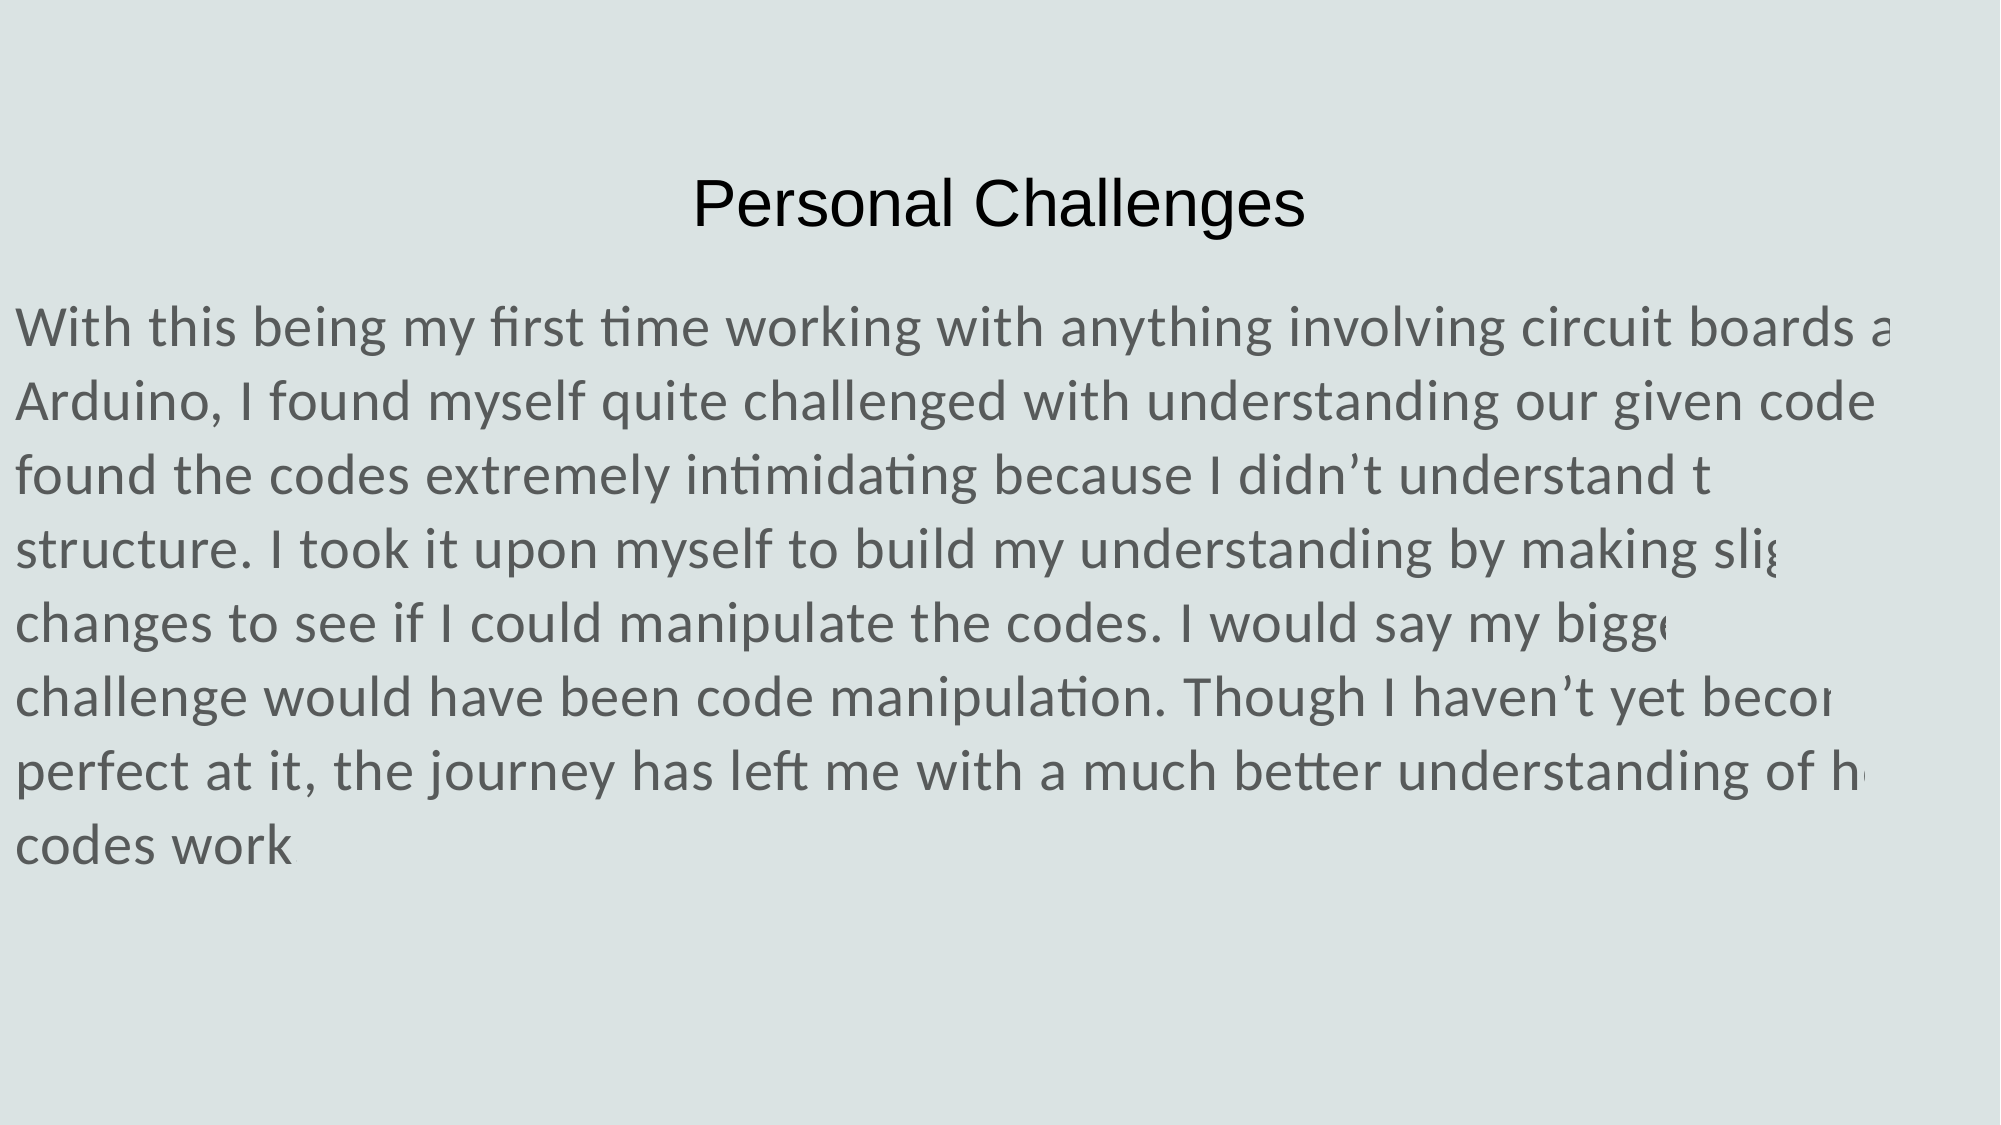

# Personal Challenges
With this being my first time working with anything involving circuit boards and Arduino, I found myself quite challenged with understanding our given codes. I found the codes extremely intimidating because I didn’t understand the structure. I took it upon myself to build my understanding by making slight changes to see if I could manipulate the codes. I would say my biggest challenge would have been code manipulation. Though I haven’t yet become perfect at it, the journey has left me with a much better understanding of how codes work.